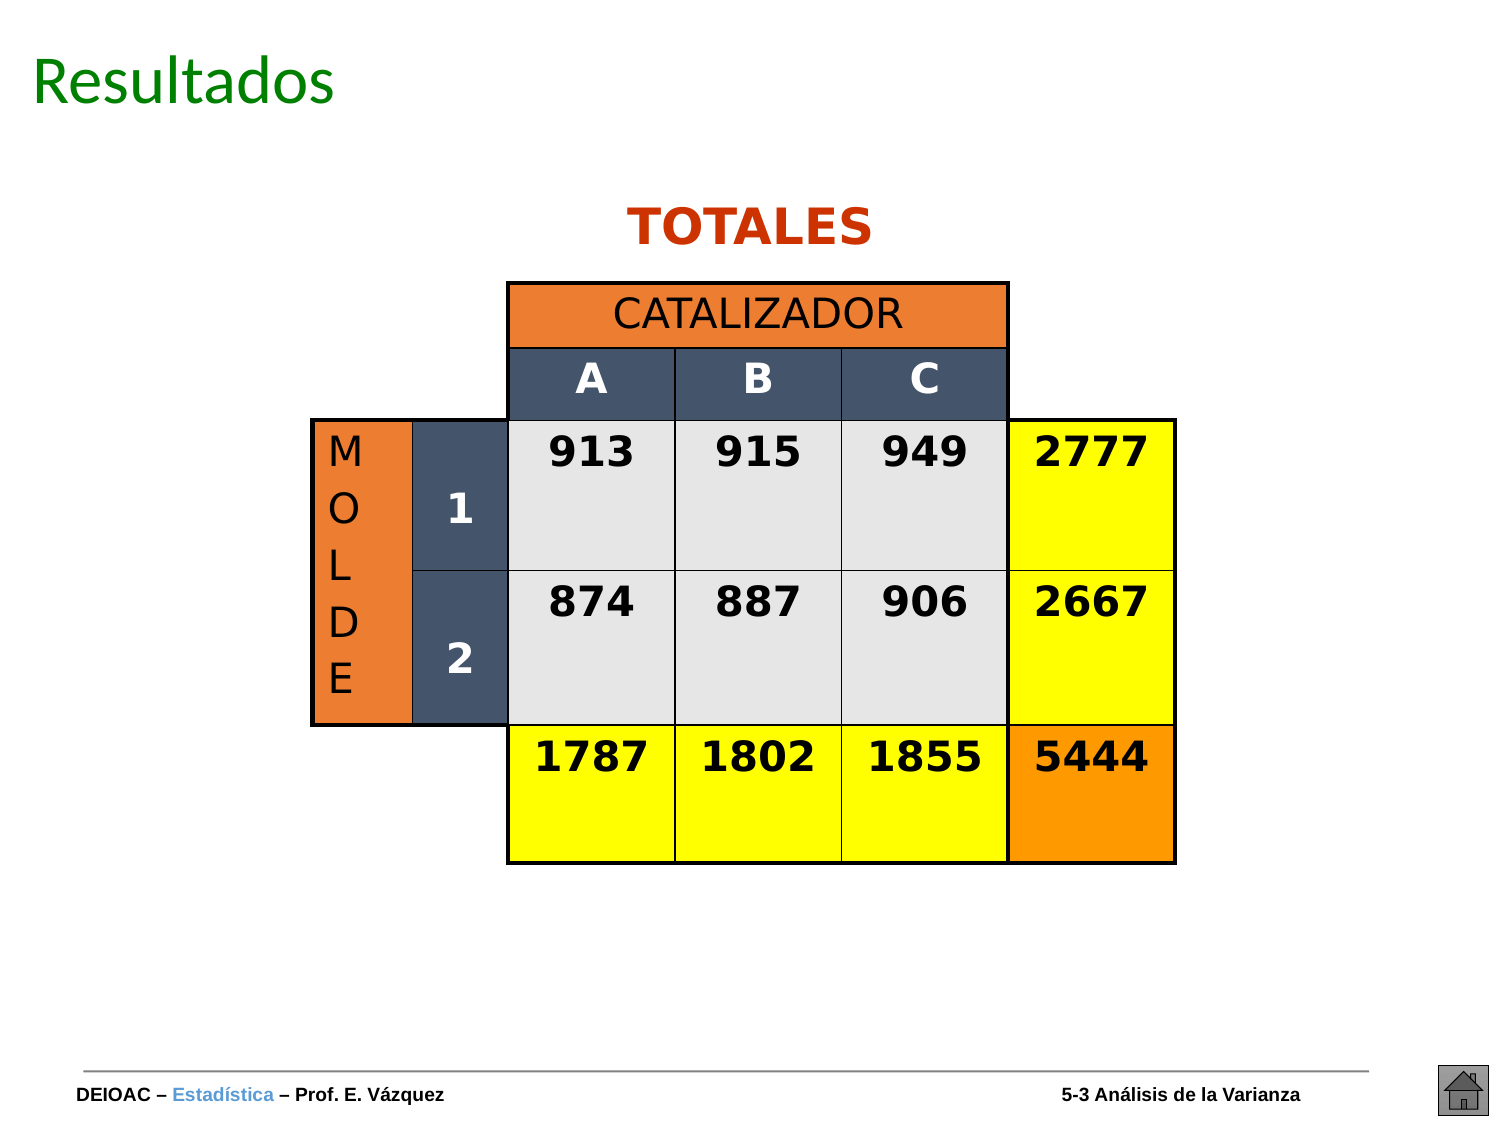

# Resultados
TOTALES
|  |  | CATALIZADOR |  |  |
| --- | --- | --- | --- | --- |
|  |  | A | B | C |
| M O L D E | 1 | 913 | 915 | 949 |
|  | 2 | 874 | 887 | 906 |
|  |  | 1787 | 1802 | 1855 |
|  |
| --- |
|  |
| 2777 |
| 2667 |
| 5444 |